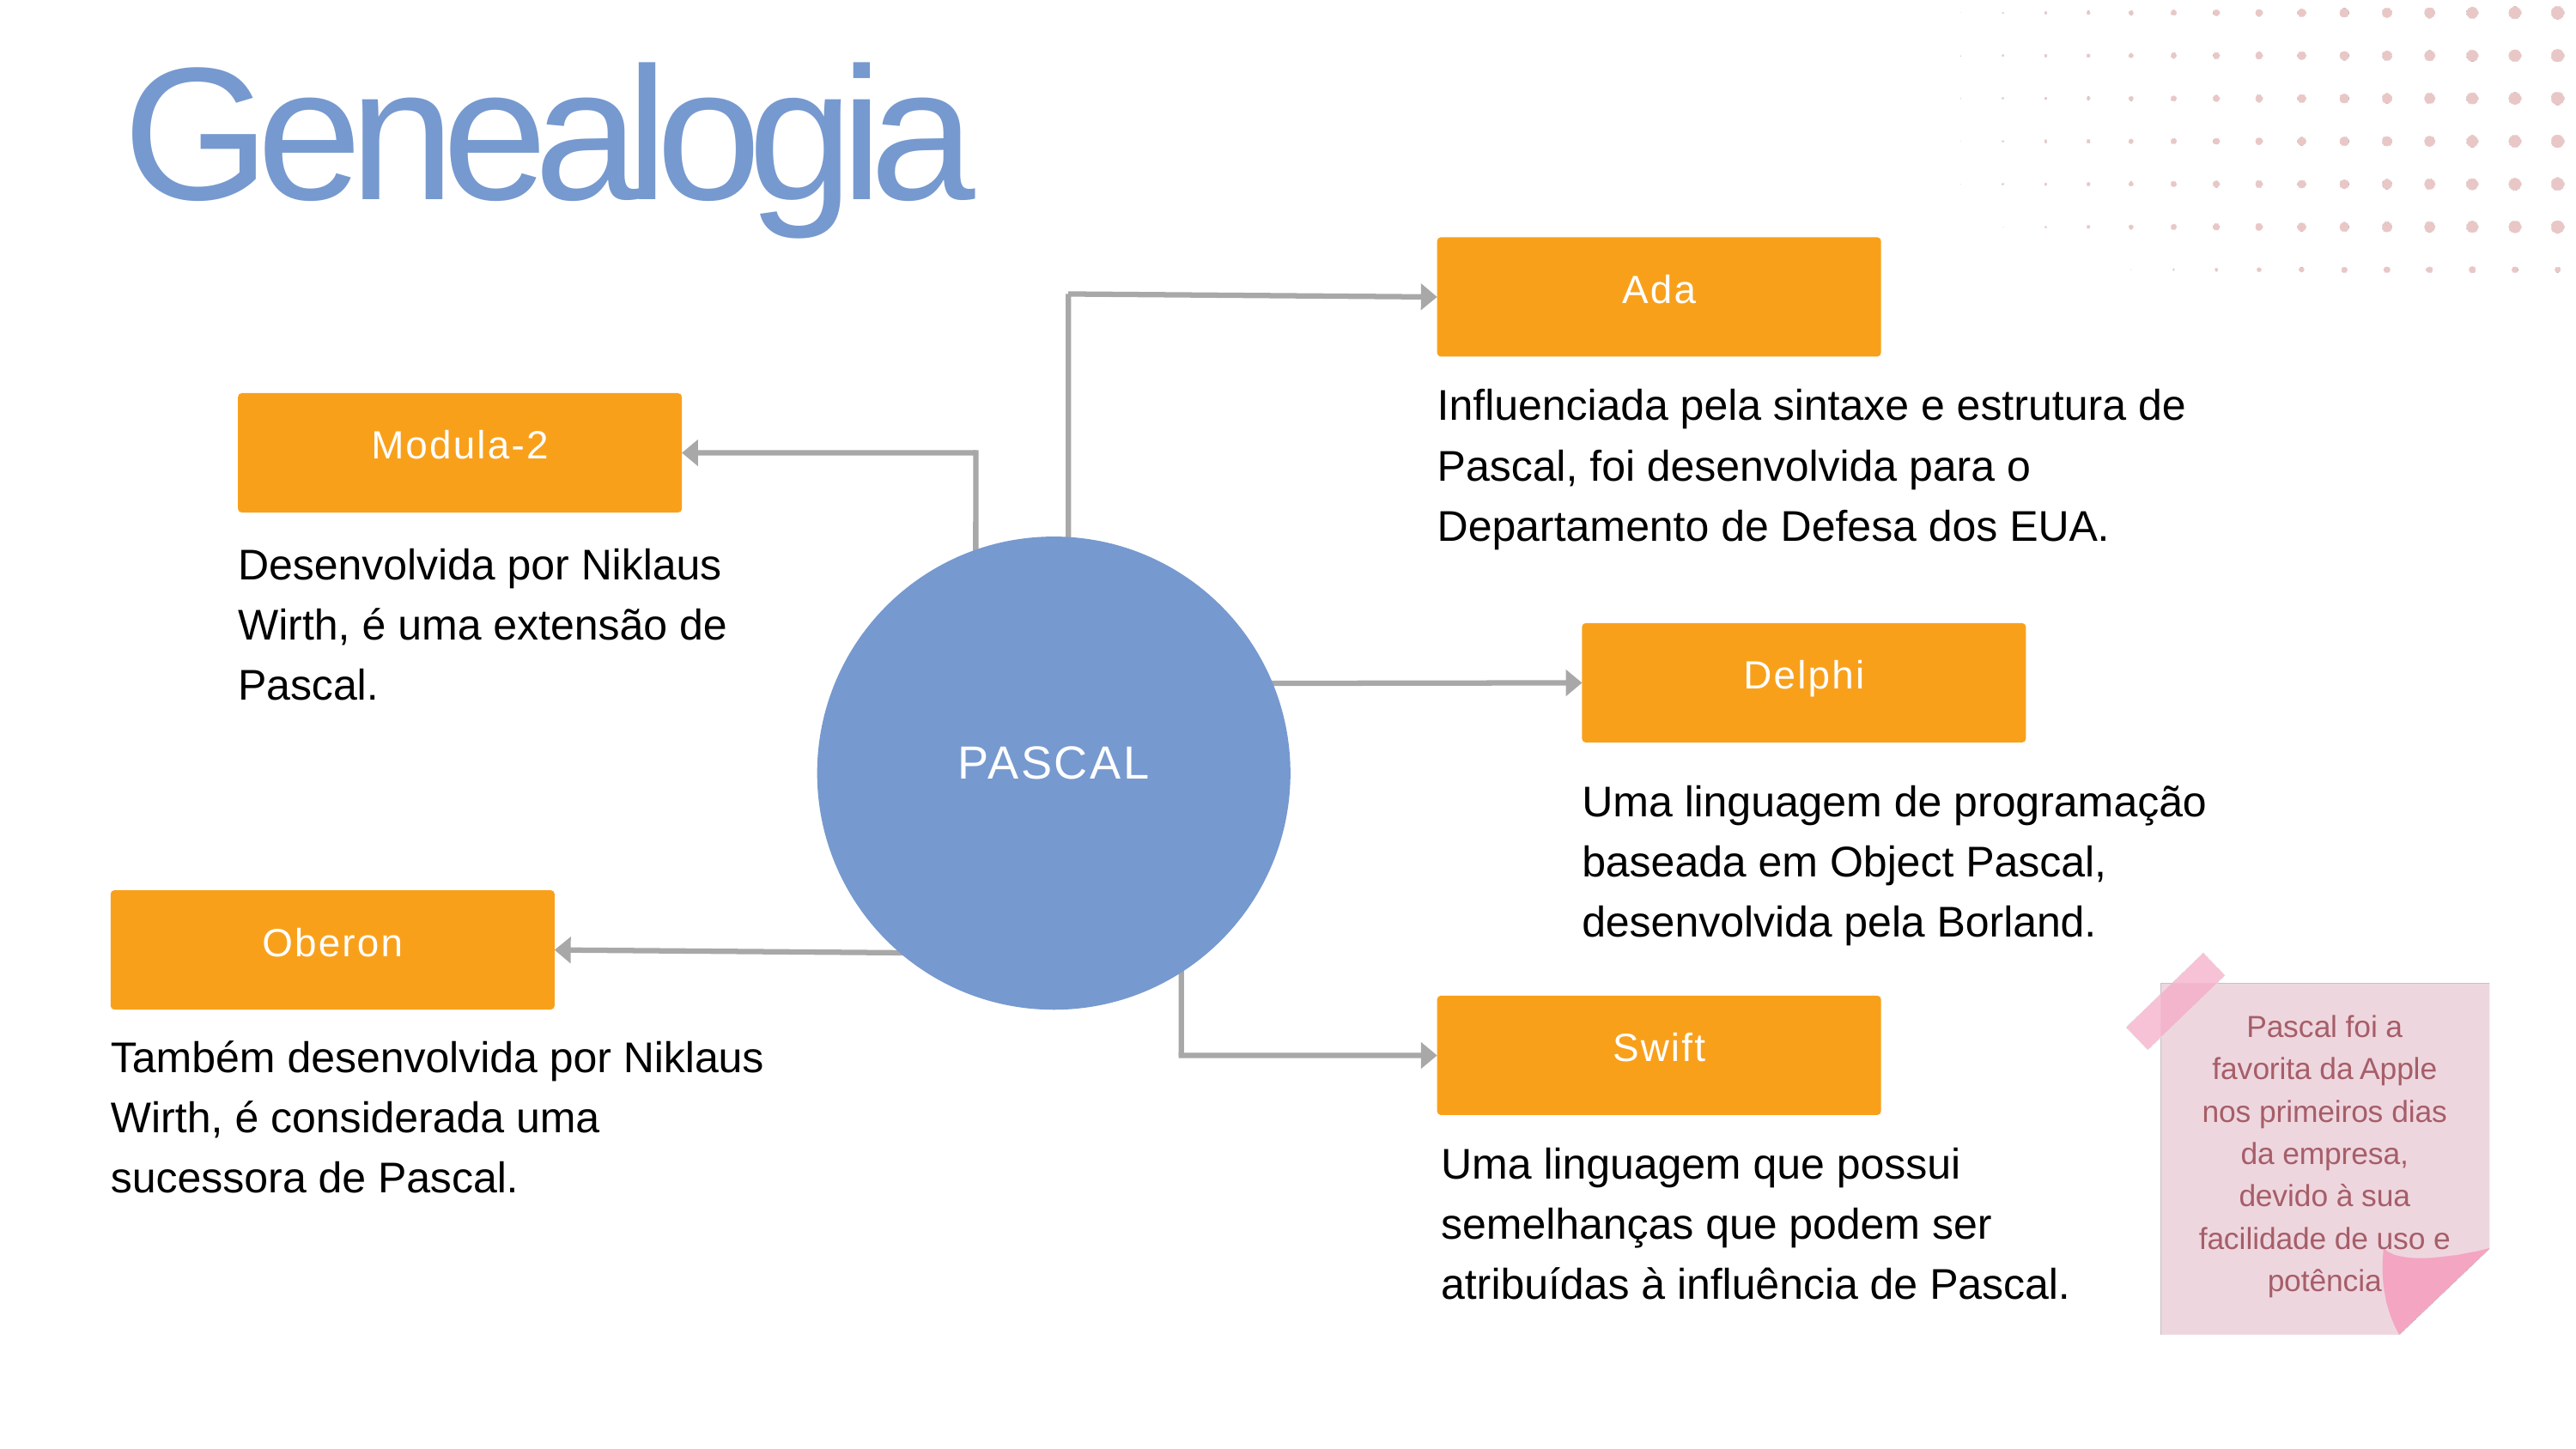

Genealogia

Ada

Influenciada pela sintaxe e estrutura de Pascal, foi desenvolvida para o Departamento de Defesa dos EUA.

Modula-2

Desenvolvida por Niklaus Wirth, é uma extensão de Pascal.

PASCAL

Delphi

Uma linguagem de programação baseada em Object Pascal, desenvolvida pela Borland.

Oberon

Swift
Pascal foi a favorita da Apple nos primeiros dias da empresa, devido à sua facilidade de uso e potência
Também desenvolvida por Niklaus Wirth, é considerada uma sucessora de Pascal.

Uma linguagem que possui semelhanças que podem ser atribuídas à influência de Pascal.